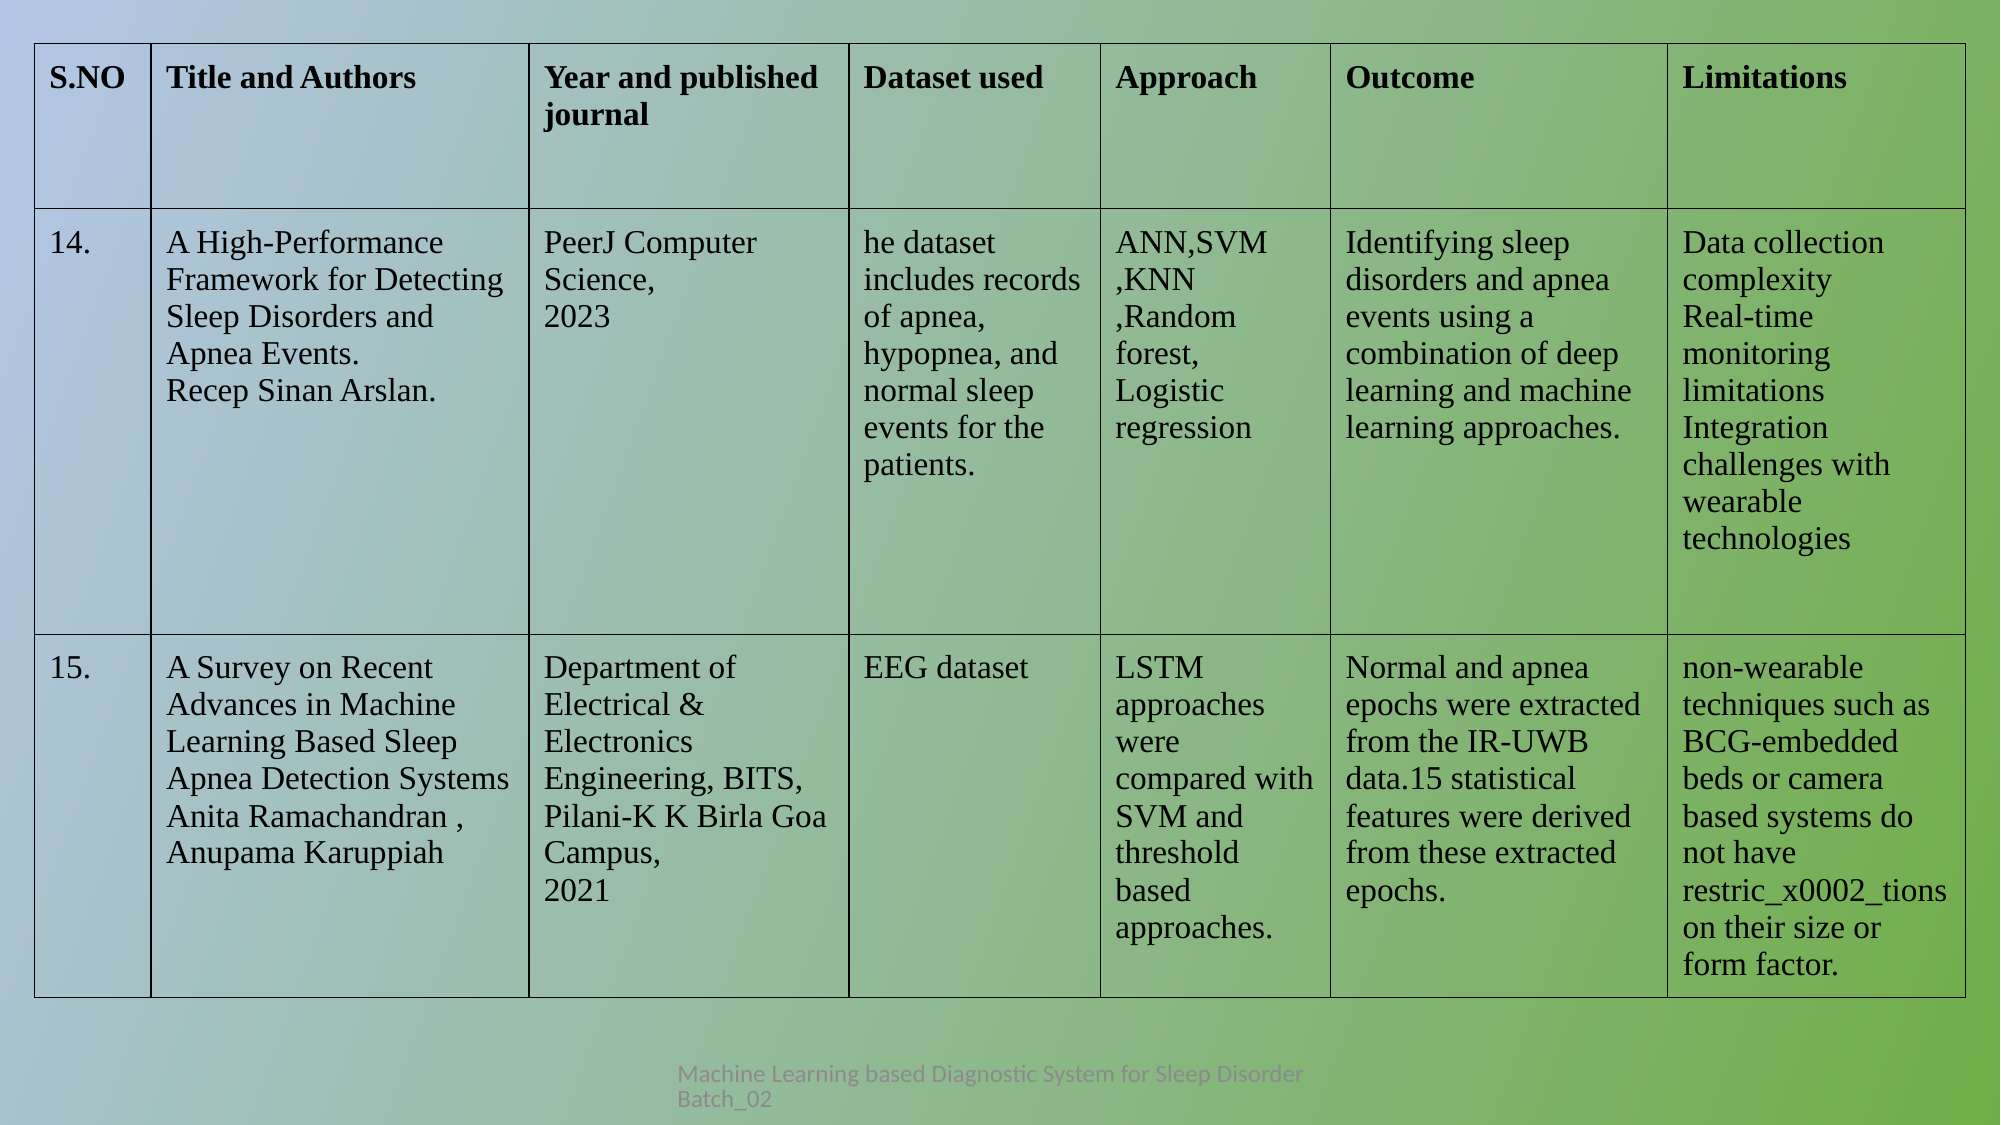

| S.NO | Title and Authors | Year and published journal | Dataset used | Approach | Outcome | Limitations |
| --- | --- | --- | --- | --- | --- | --- |
| 14. | A High-Performance Framework for Detecting Sleep Disorders and Apnea Events. Recep Sinan Arslan. | PeerJ Computer Science, 2023 | he dataset includes records of apnea, hypopnea, and normal sleep events for the patients. | ANN,SVM ,KNN ,Random forest, Logistic regression | Identifying sleep disorders and apnea events using a combination of deep learning and machine learning approaches. | Data collection complexity Real-time monitoring limitations Integration challenges with wearable technologies |
| 15. | A Survey on Recent Advances in Machine Learning Based Sleep Apnea Detection Systems Anita Ramachandran , Anupama Karuppiah | Department of Electrical & Electronics Engineering, BITS, Pilani-K K Birla Goa Campus, 2021 | EEG dataset | LSTM approaches were compared with SVM and threshold based approaches. | Normal and apnea epochs were extracted from the IR-UWB data.15 statistical features were derived from these extracted epochs. | non-wearable techniques such as BCG-embedded beds or camera based systems do not have restric\_x0002\_tions on their size or form factor. |
Machine Learning based Diagnostic System for Sleep Disorder  Batch_02